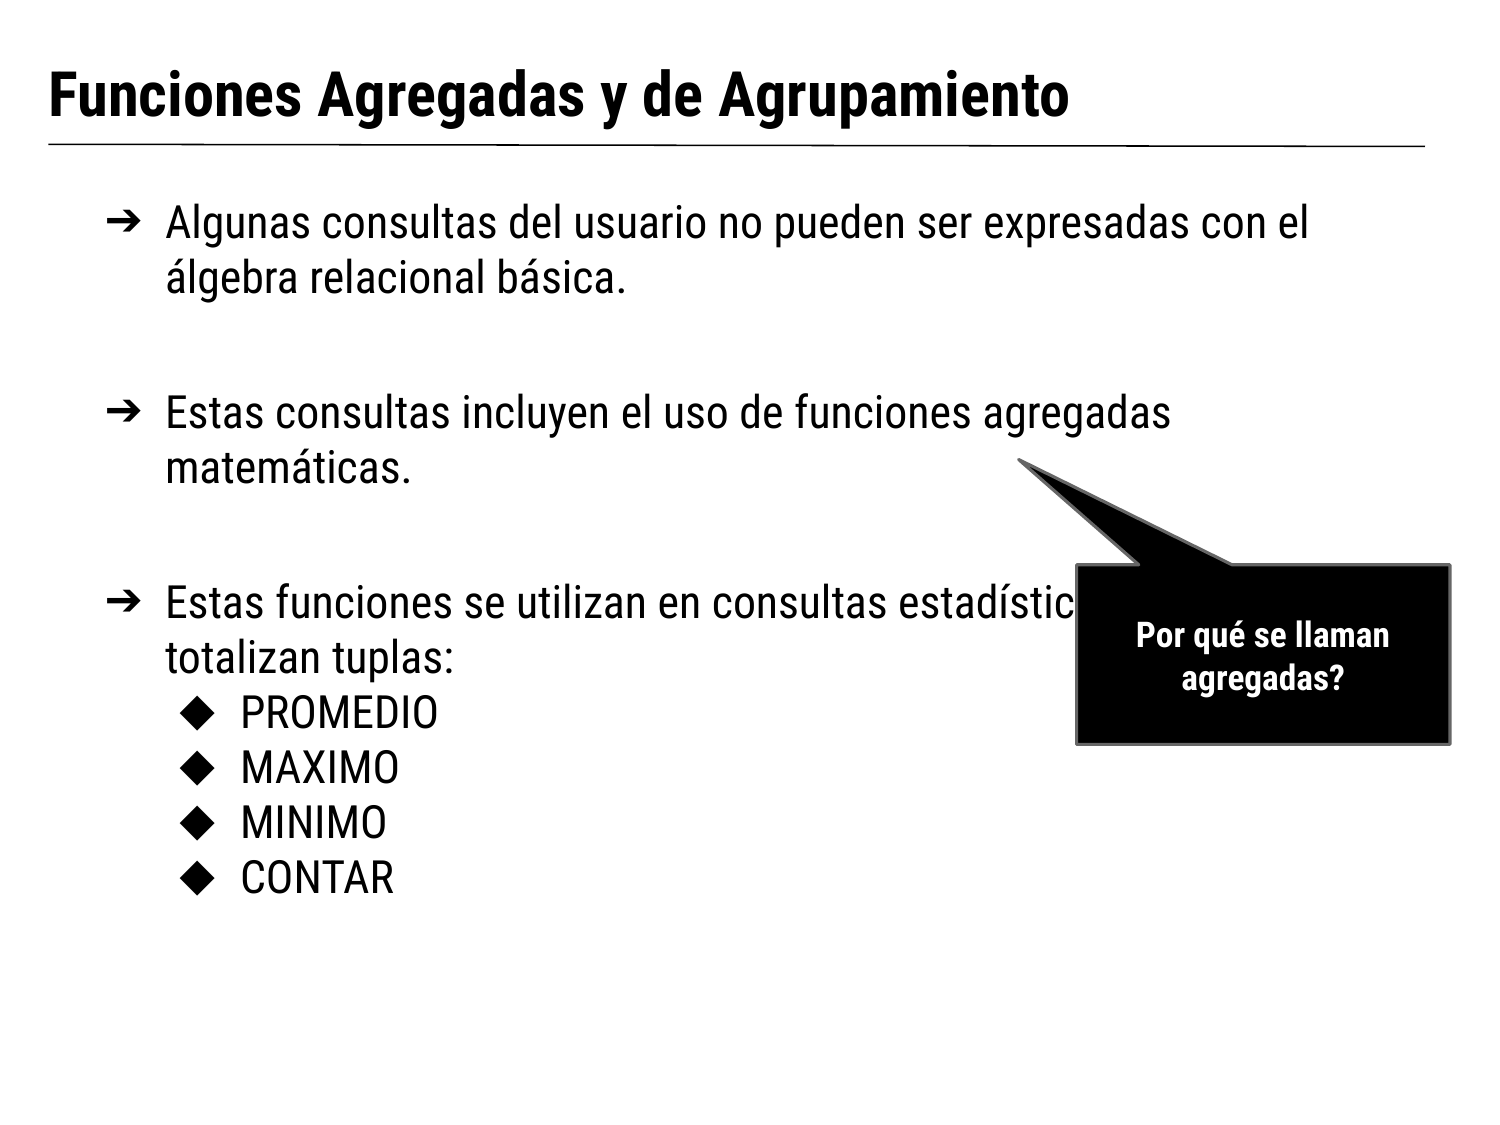

# Funciones Agregadas y de Agrupamiento
Algunas consultas del usuario no pueden ser expresadas con el álgebra relacional básica.

Estas consultas incluyen el uso de funciones agregadas matemáticas.

Estas funciones se utilizan en consultas estadísticas sencillas que totalizan tuplas:
PROMEDIO
MAXIMO
MINIMO
CONTAR

Por qué se llaman agregadas?